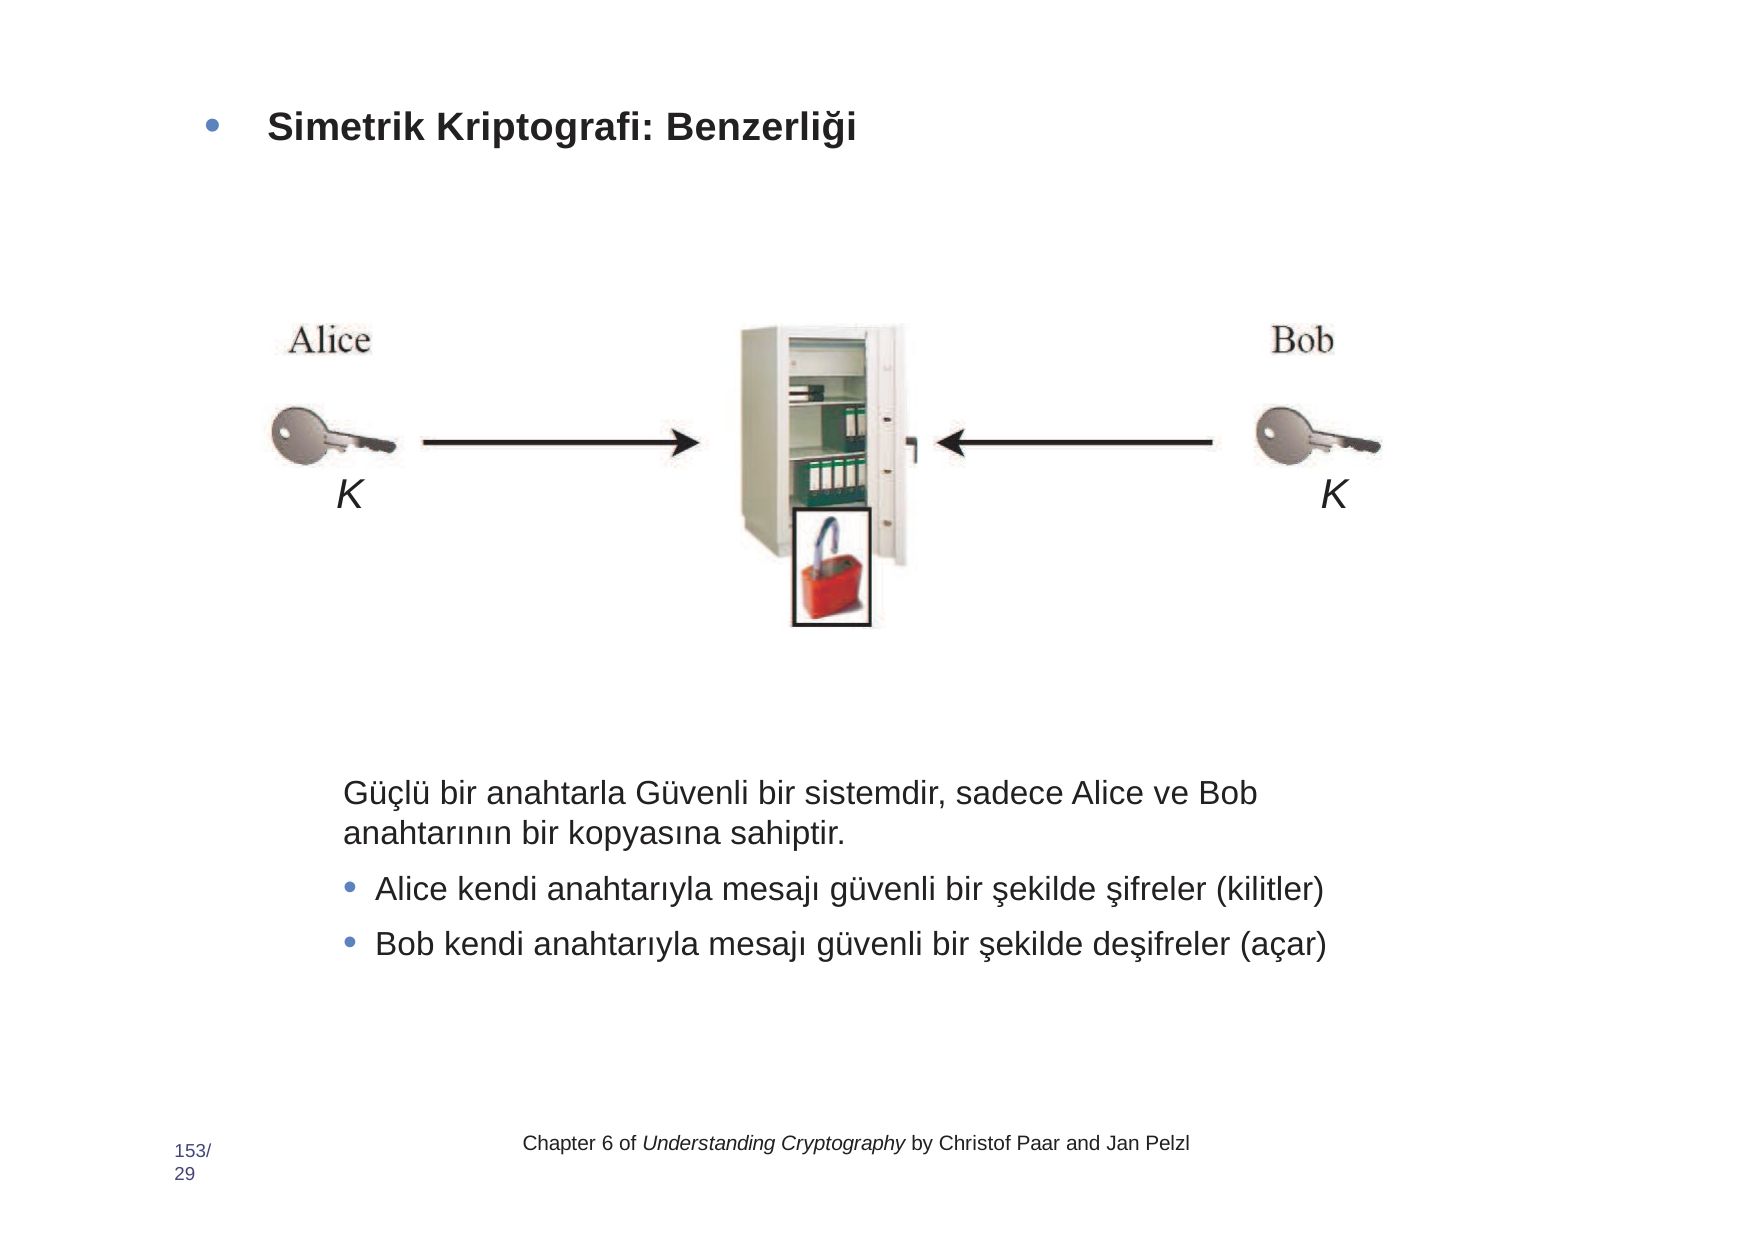

Simetrik Kriptografi: Benzerliği

K
K
Güçlü bir anahtarla Güvenli bir sistemdir, sadece Alice ve Bob anahtarının bir kopyasına sahiptir.

Alice kendi anahtarıyla mesajı güvenli bir şekilde şifreler (kilitler)

Bob kendi anahtarıyla mesajı güvenli bir şekilde deşifreler (açar)

Chapter 6 of Understanding Cryptography by Christof Paar and Jan Pelzl
153/29